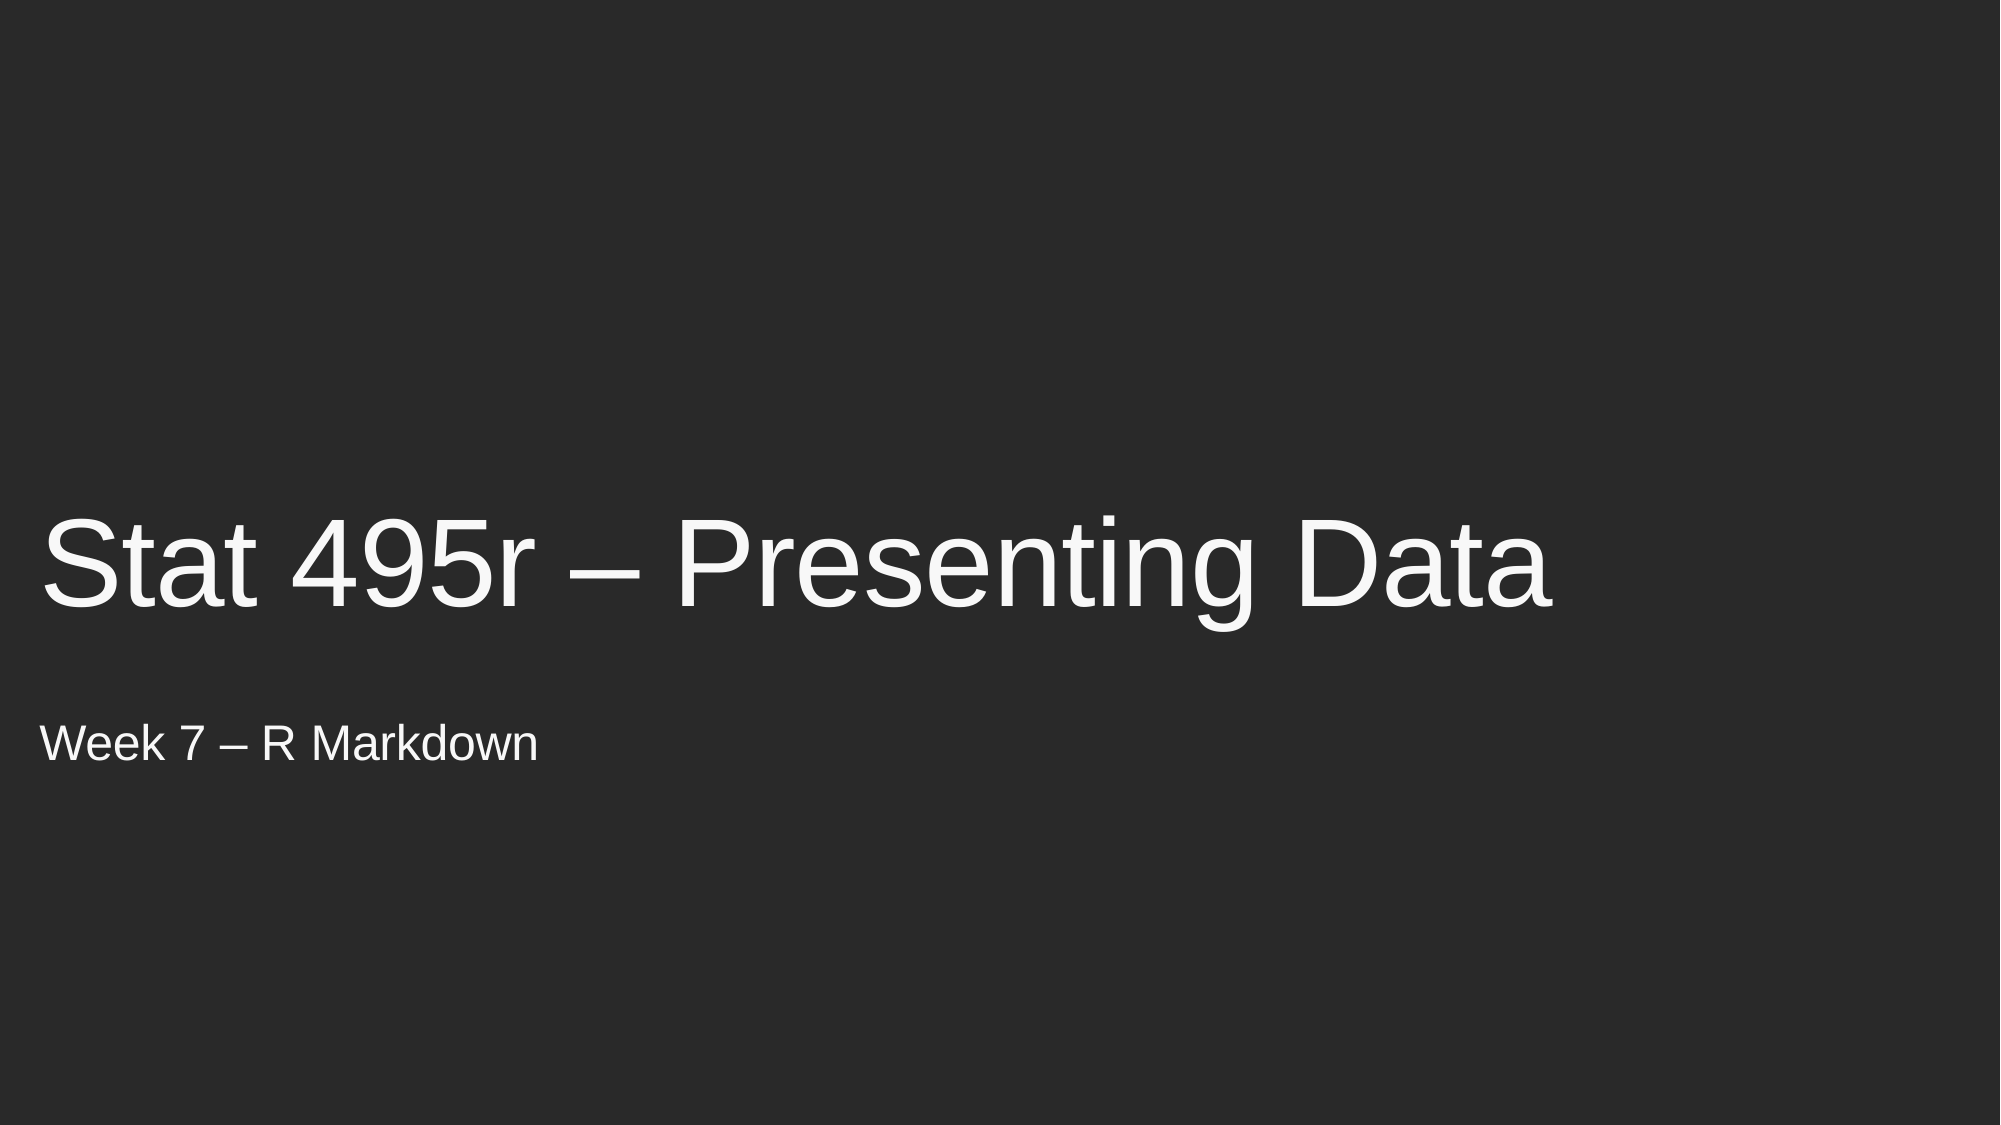

# Stat 495r – Presenting Data
Week 7 – R Markdown